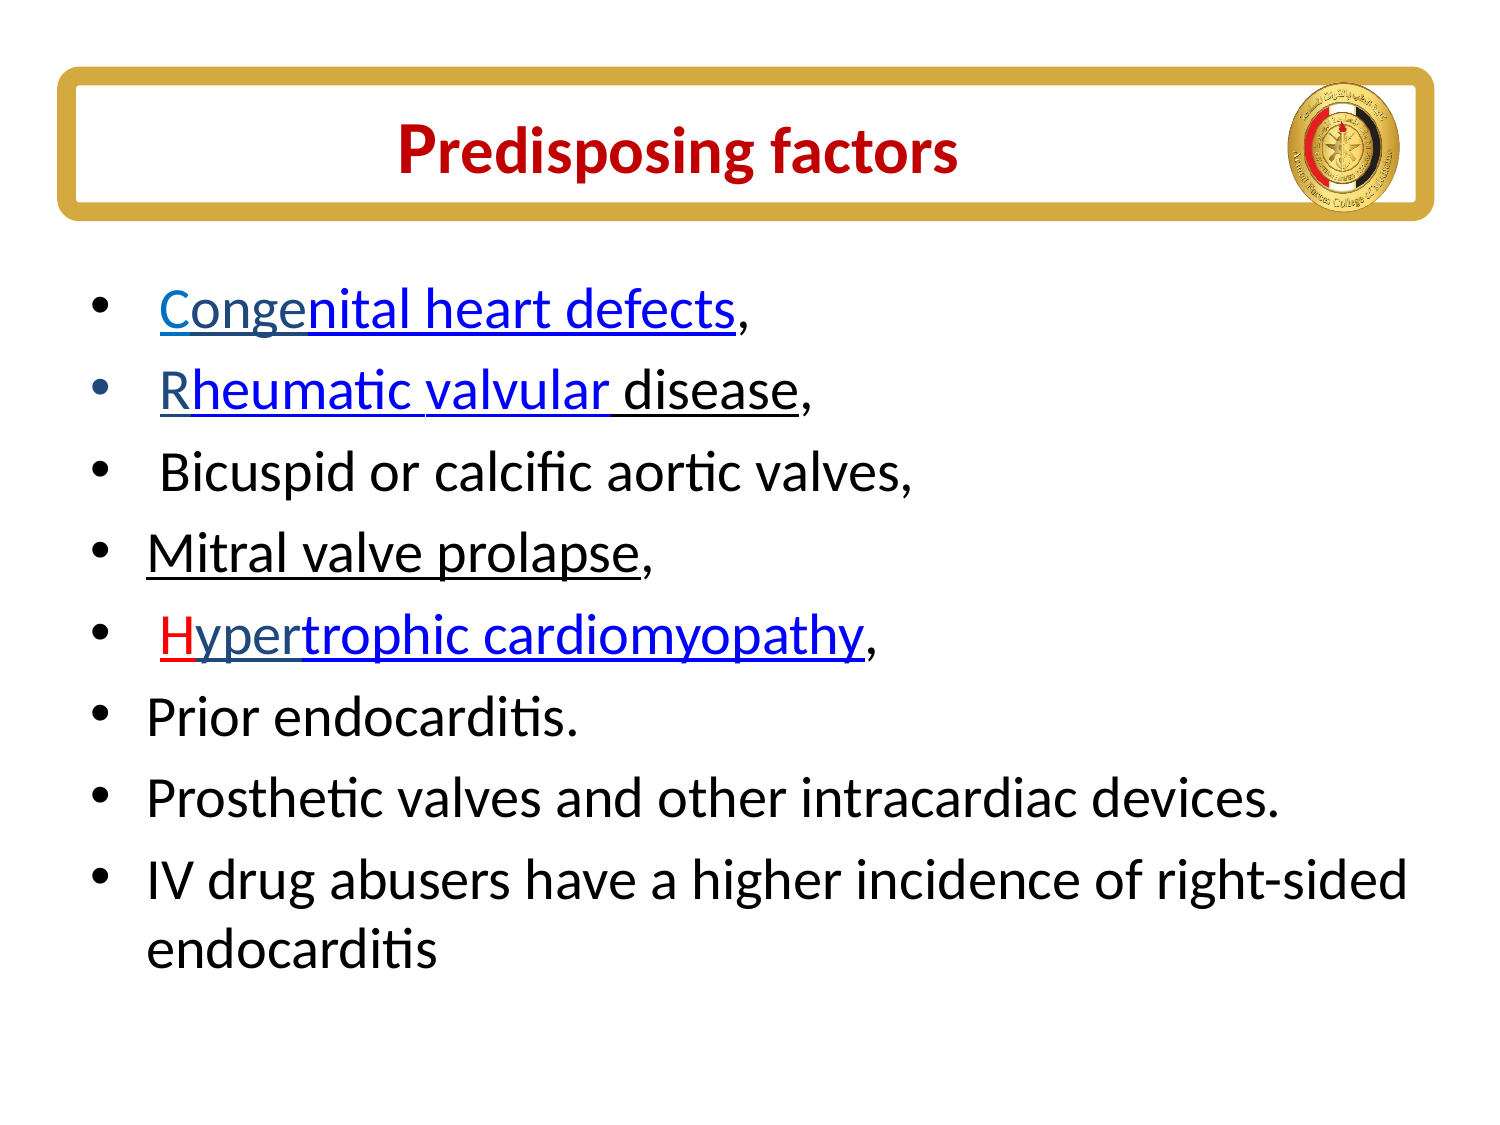

# Predisposing factors
 Congenital heart defects,
 Rheumatic valvular disease,
 Bicuspid or calcific aortic valves,
Mitral valve prolapse,
 Hypertrophic cardiomyopathy,
Prior endocarditis.
Prosthetic valves and other intracardiac devices.
IV drug abusers have a higher incidence of right-sided endocarditis